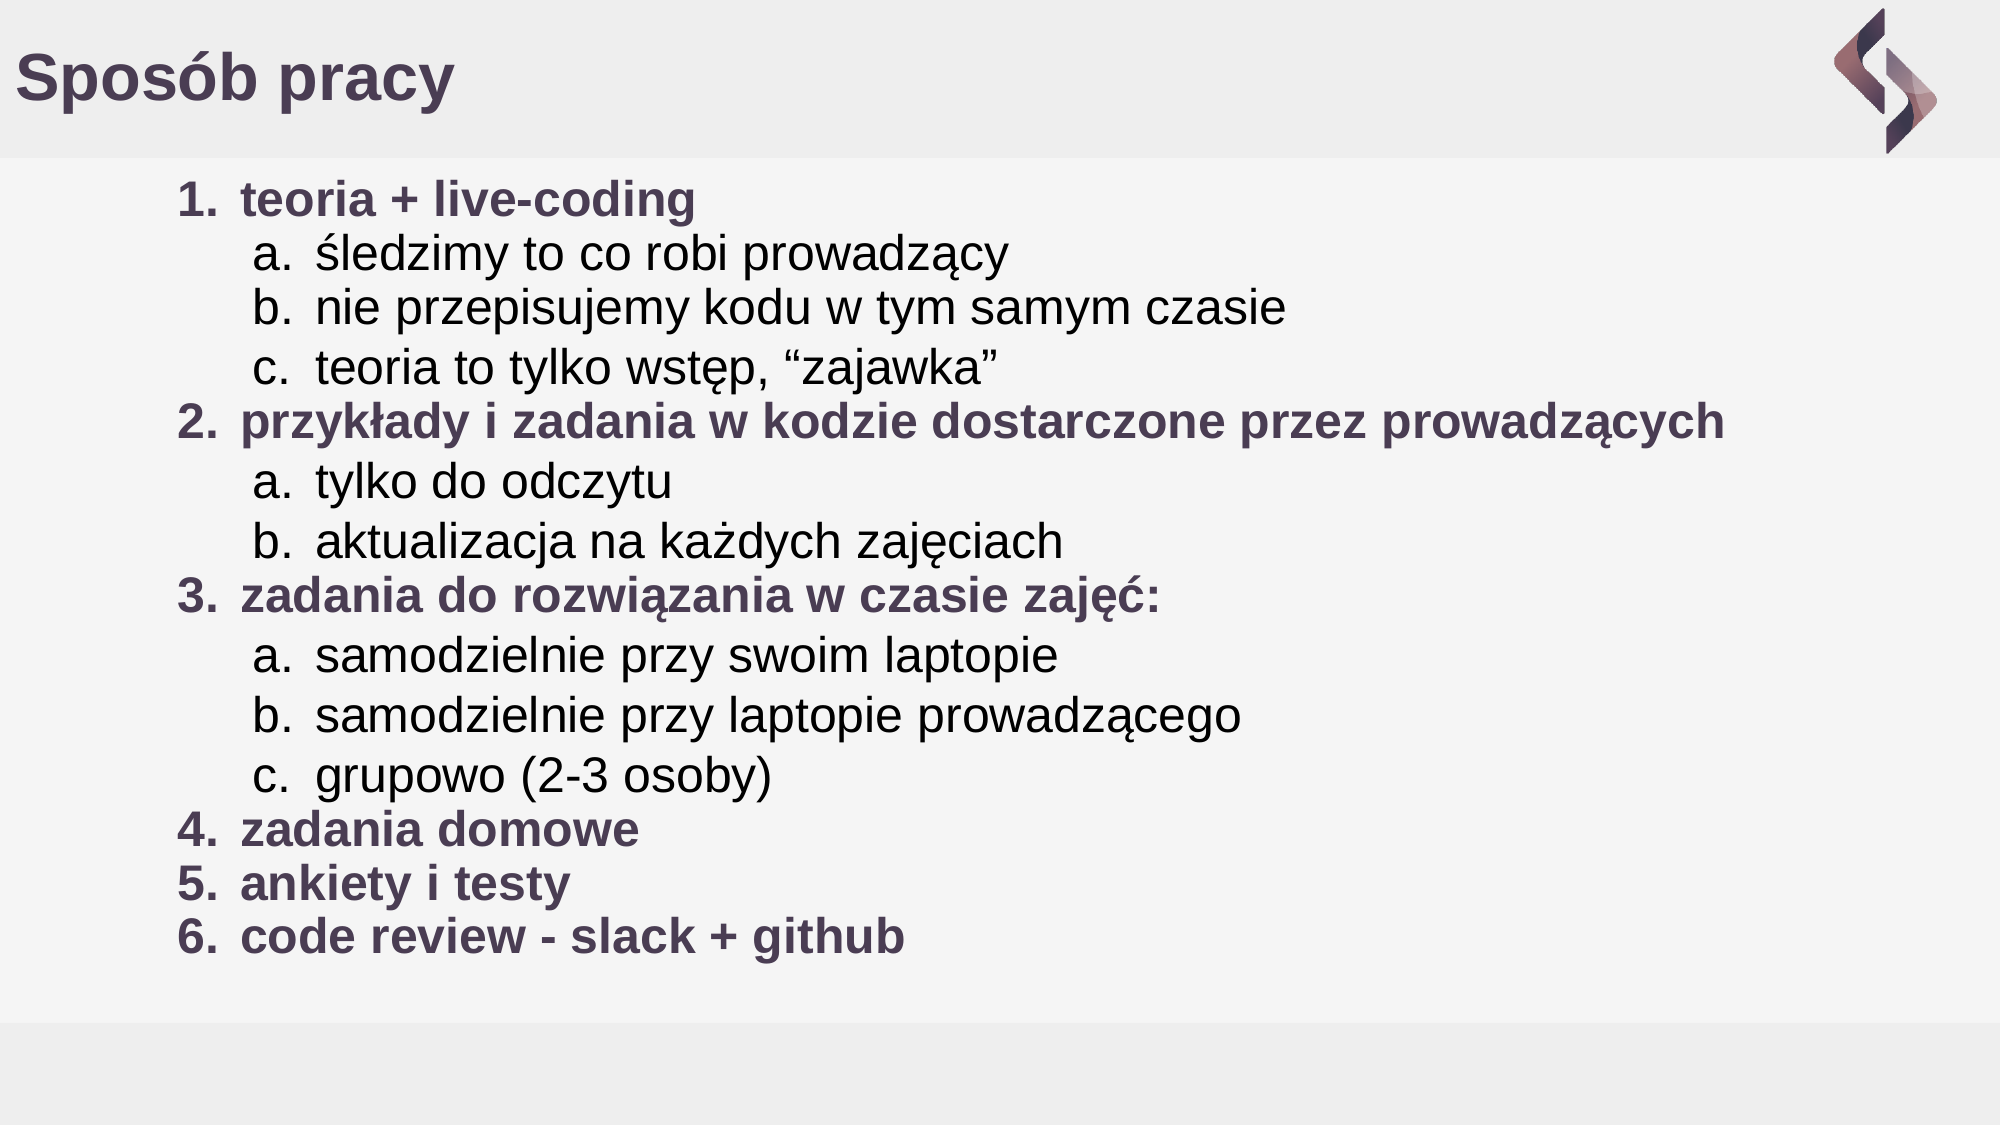

# Sposób pracy
teoria + live-coding
śledzimy to co robi prowadzący
nie przepisujemy kodu w tym samym czasie
teoria to tylko wstęp, “zajawka”
przykłady i zadania w kodzie dostarczone przez prowadzących
tylko do odczytu
aktualizacja na każdych zajęciach
zadania do rozwiązania w czasie zajęć:
samodzielnie przy swoim laptopie
samodzielnie przy laptopie prowadzącego
grupowo (2-3 osoby)
zadania domowe
ankiety i testy
code review - slack + github